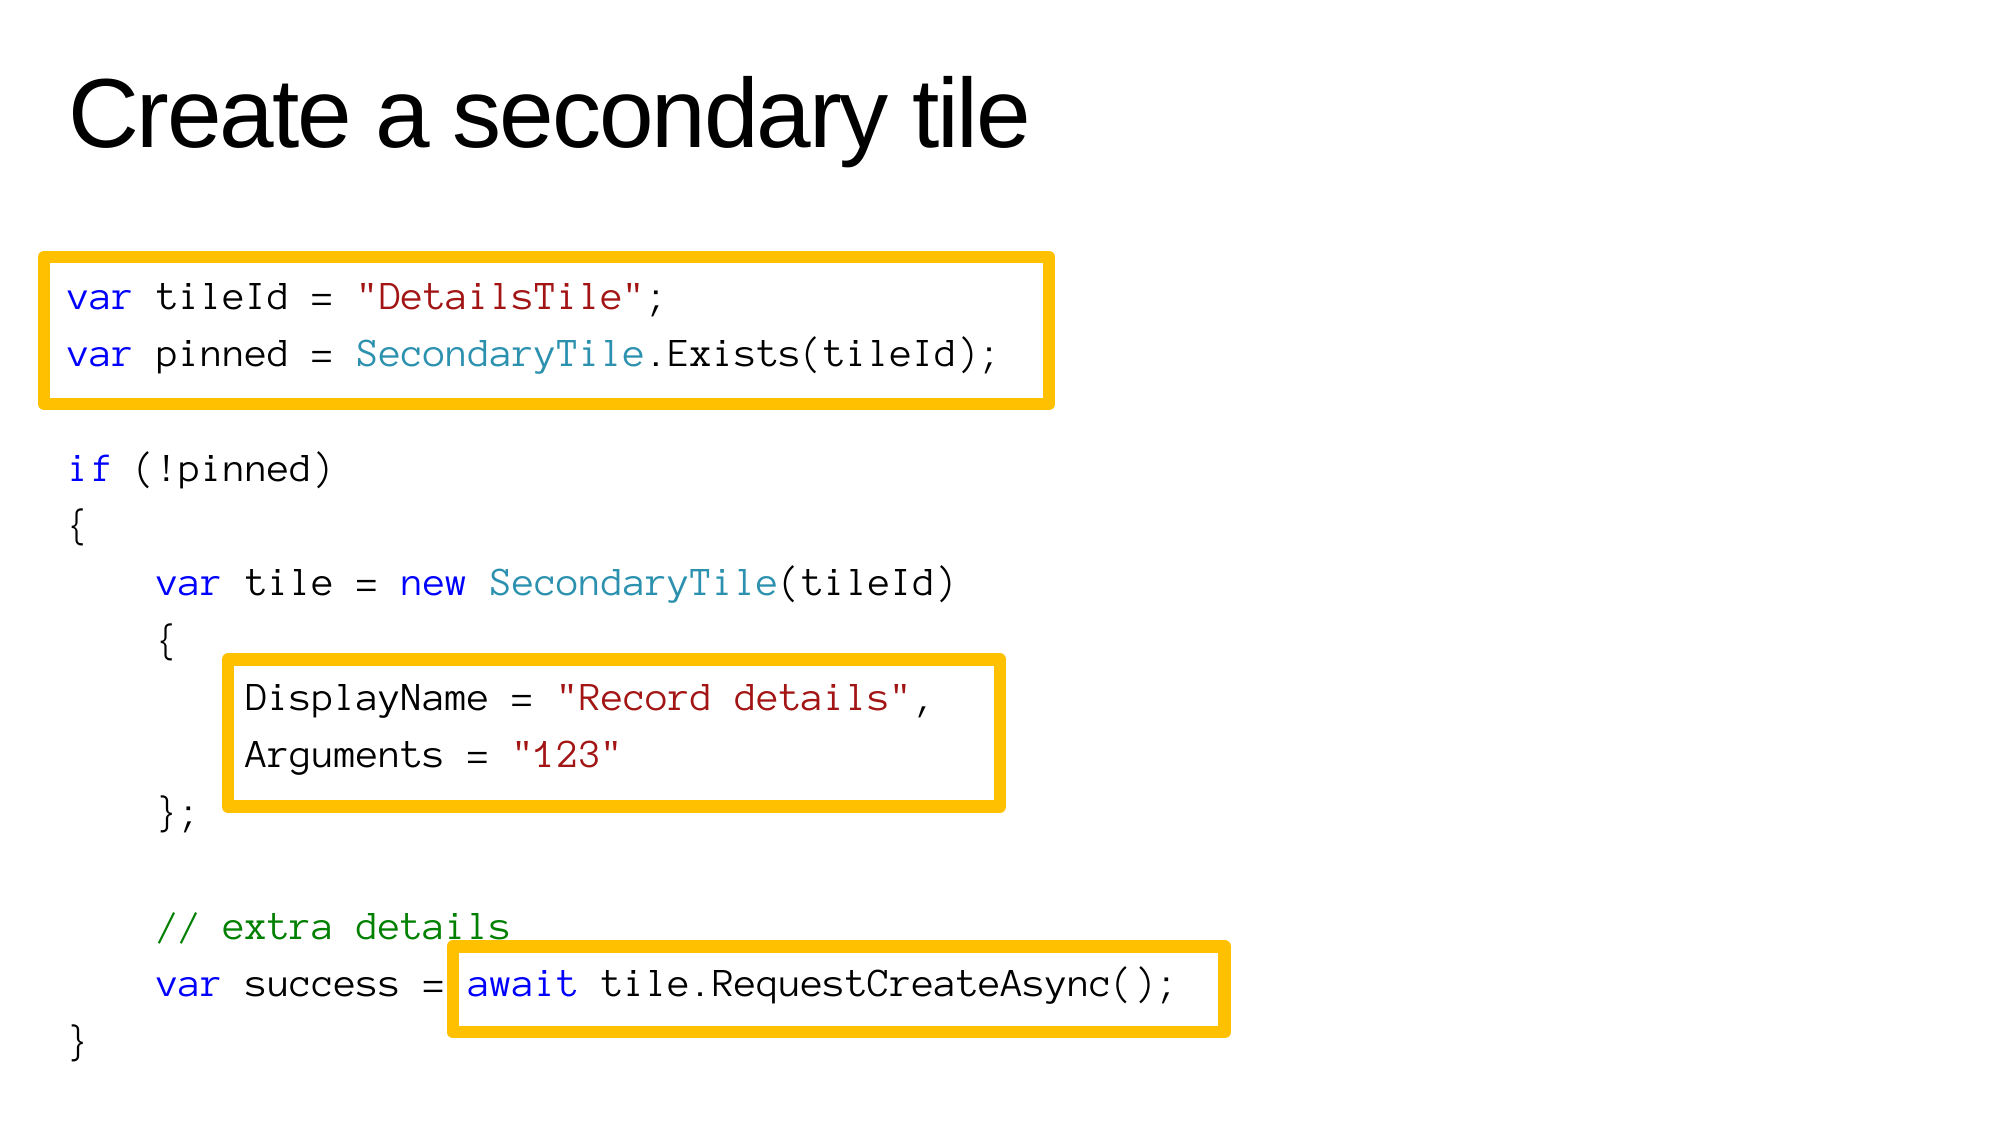

# Create a secondary tile

var tileId = "DetailsTile";
var pinned = SecondaryTile.Exists(tileId);

if (!pinned)
{
    var tile = new SecondaryTile(tileId)
    {
        DisplayName = "Record details",
        Arguments = "123"
    };

    // extra details
    var success = await tile.RequestCreateAsync();
}